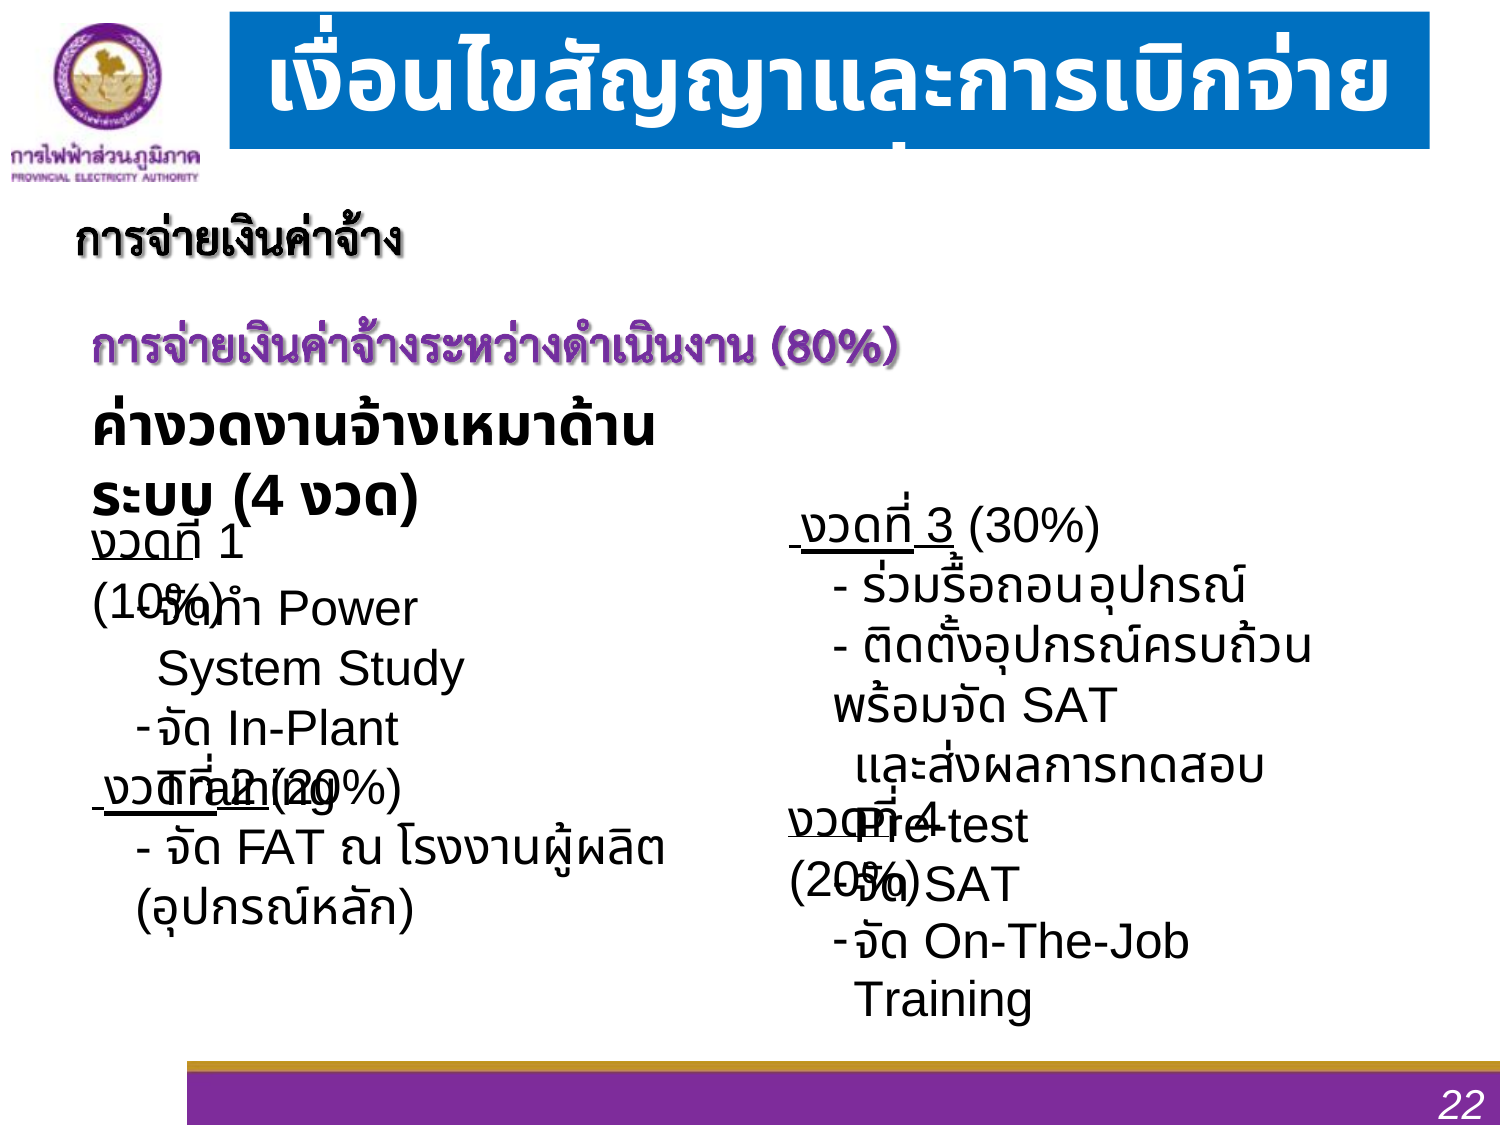

เงื่อนไขสัญญาและการเบิกจ่ายเงิน (ต่อ)

ค่างวดงานจ้างเหมาด้านระบบ (4 งวด)
 งวดที่ 3 (30%)
- ร่วมรื้อถอนอุปกรณ์
- ติดตั้งอุปกรณ์ครบถ้วน พร้อมจัด SAT
และส่งผลการทดสอบ Pre-test
งวดที่ 1 (10%)

จัดทำ Power System Study
จัด In-Plant Training
 งวดที่ 2 (20%)
- จัด FAT ณ โรงงานผู้ผลิต (อุปกรณ์หลัก)
งวดที่ 4 (20%)

จัด SAT
จัด On-The-Job Training
22